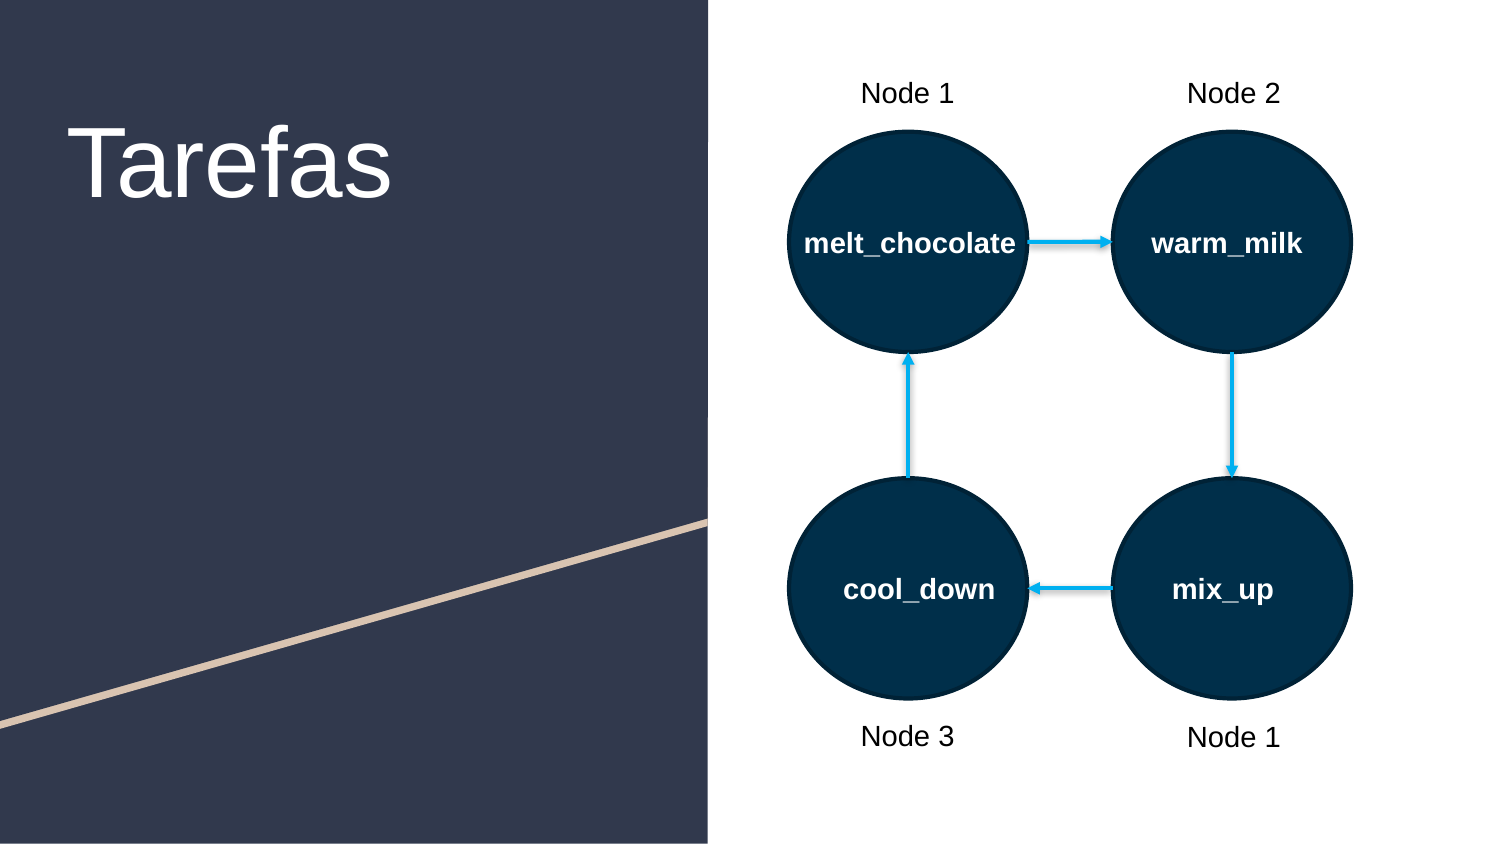

Node 1
Node 2
# Tarefas

warm_milk
melt_chocolate

cool_down
mix_up
Node 3
Node 1